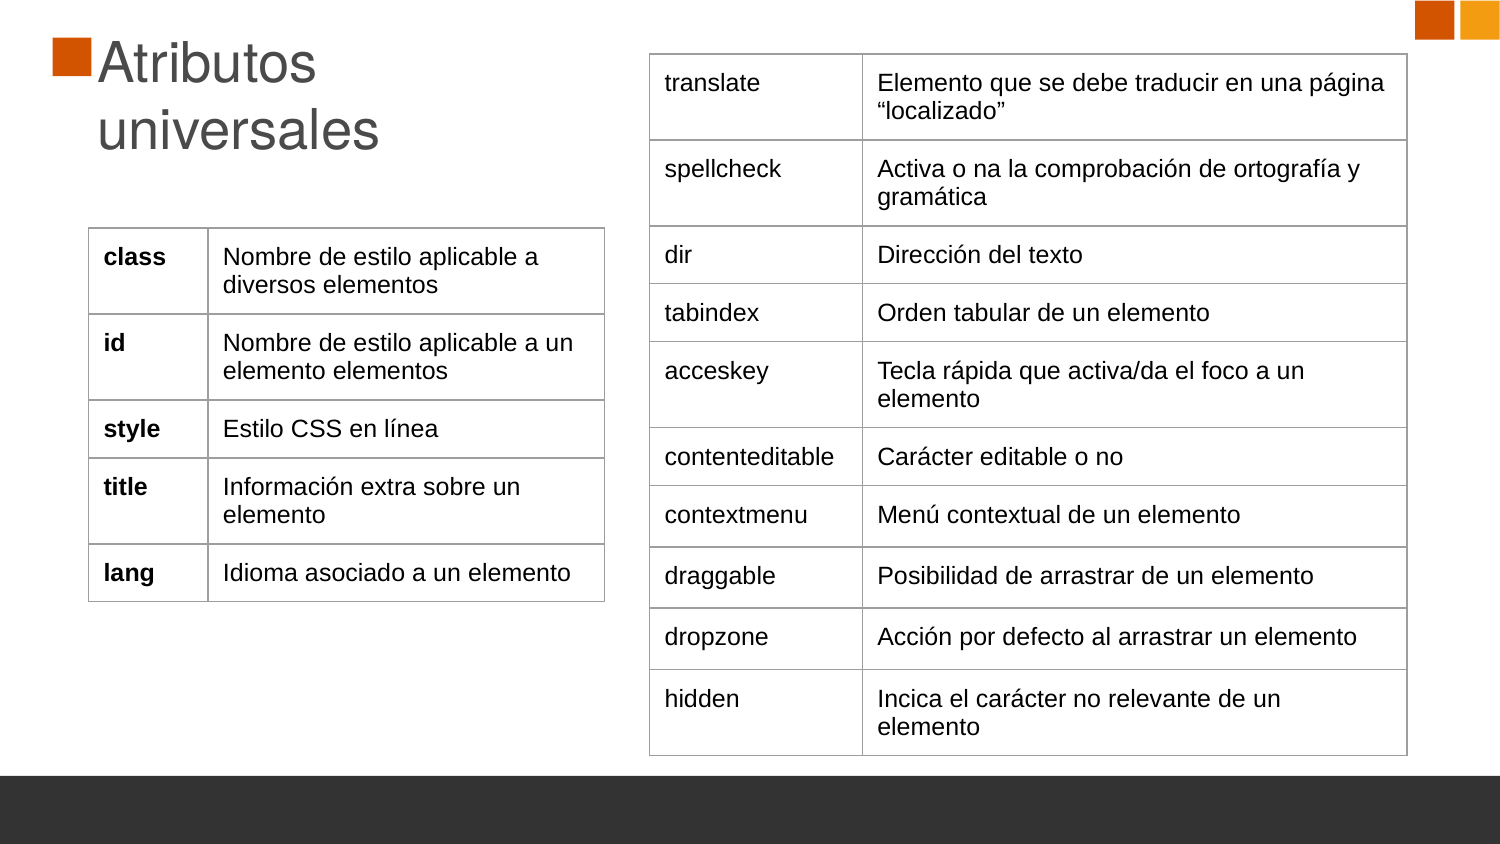

# Atributos universales
| translate | Elemento que se debe traducir en una página “localizado” |
| --- | --- |
| spellcheck | Activa o na la comprobación de ortografía y gramática |
| dir | Dirección del texto |
| tabindex | Orden tabular de un elemento |
| acceskey | Tecla rápida que activa/da el foco a un elemento |
| contenteditable | Carácter editable o no |
| contextmenu | Menú contextual de un elemento |
| draggable | Posibilidad de arrastrar de un elemento |
| dropzone | Acción por defecto al arrastrar un elemento |
| hidden | Incica el carácter no relevante de un elemento |
| class | Nombre de estilo aplicable a diversos elementos |
| --- | --- |
| id | Nombre de estilo aplicable a un elemento elementos |
| style | Estilo CSS en línea |
| title | Información extra sobre un elemento |
| lang | Idioma asociado a un elemento |